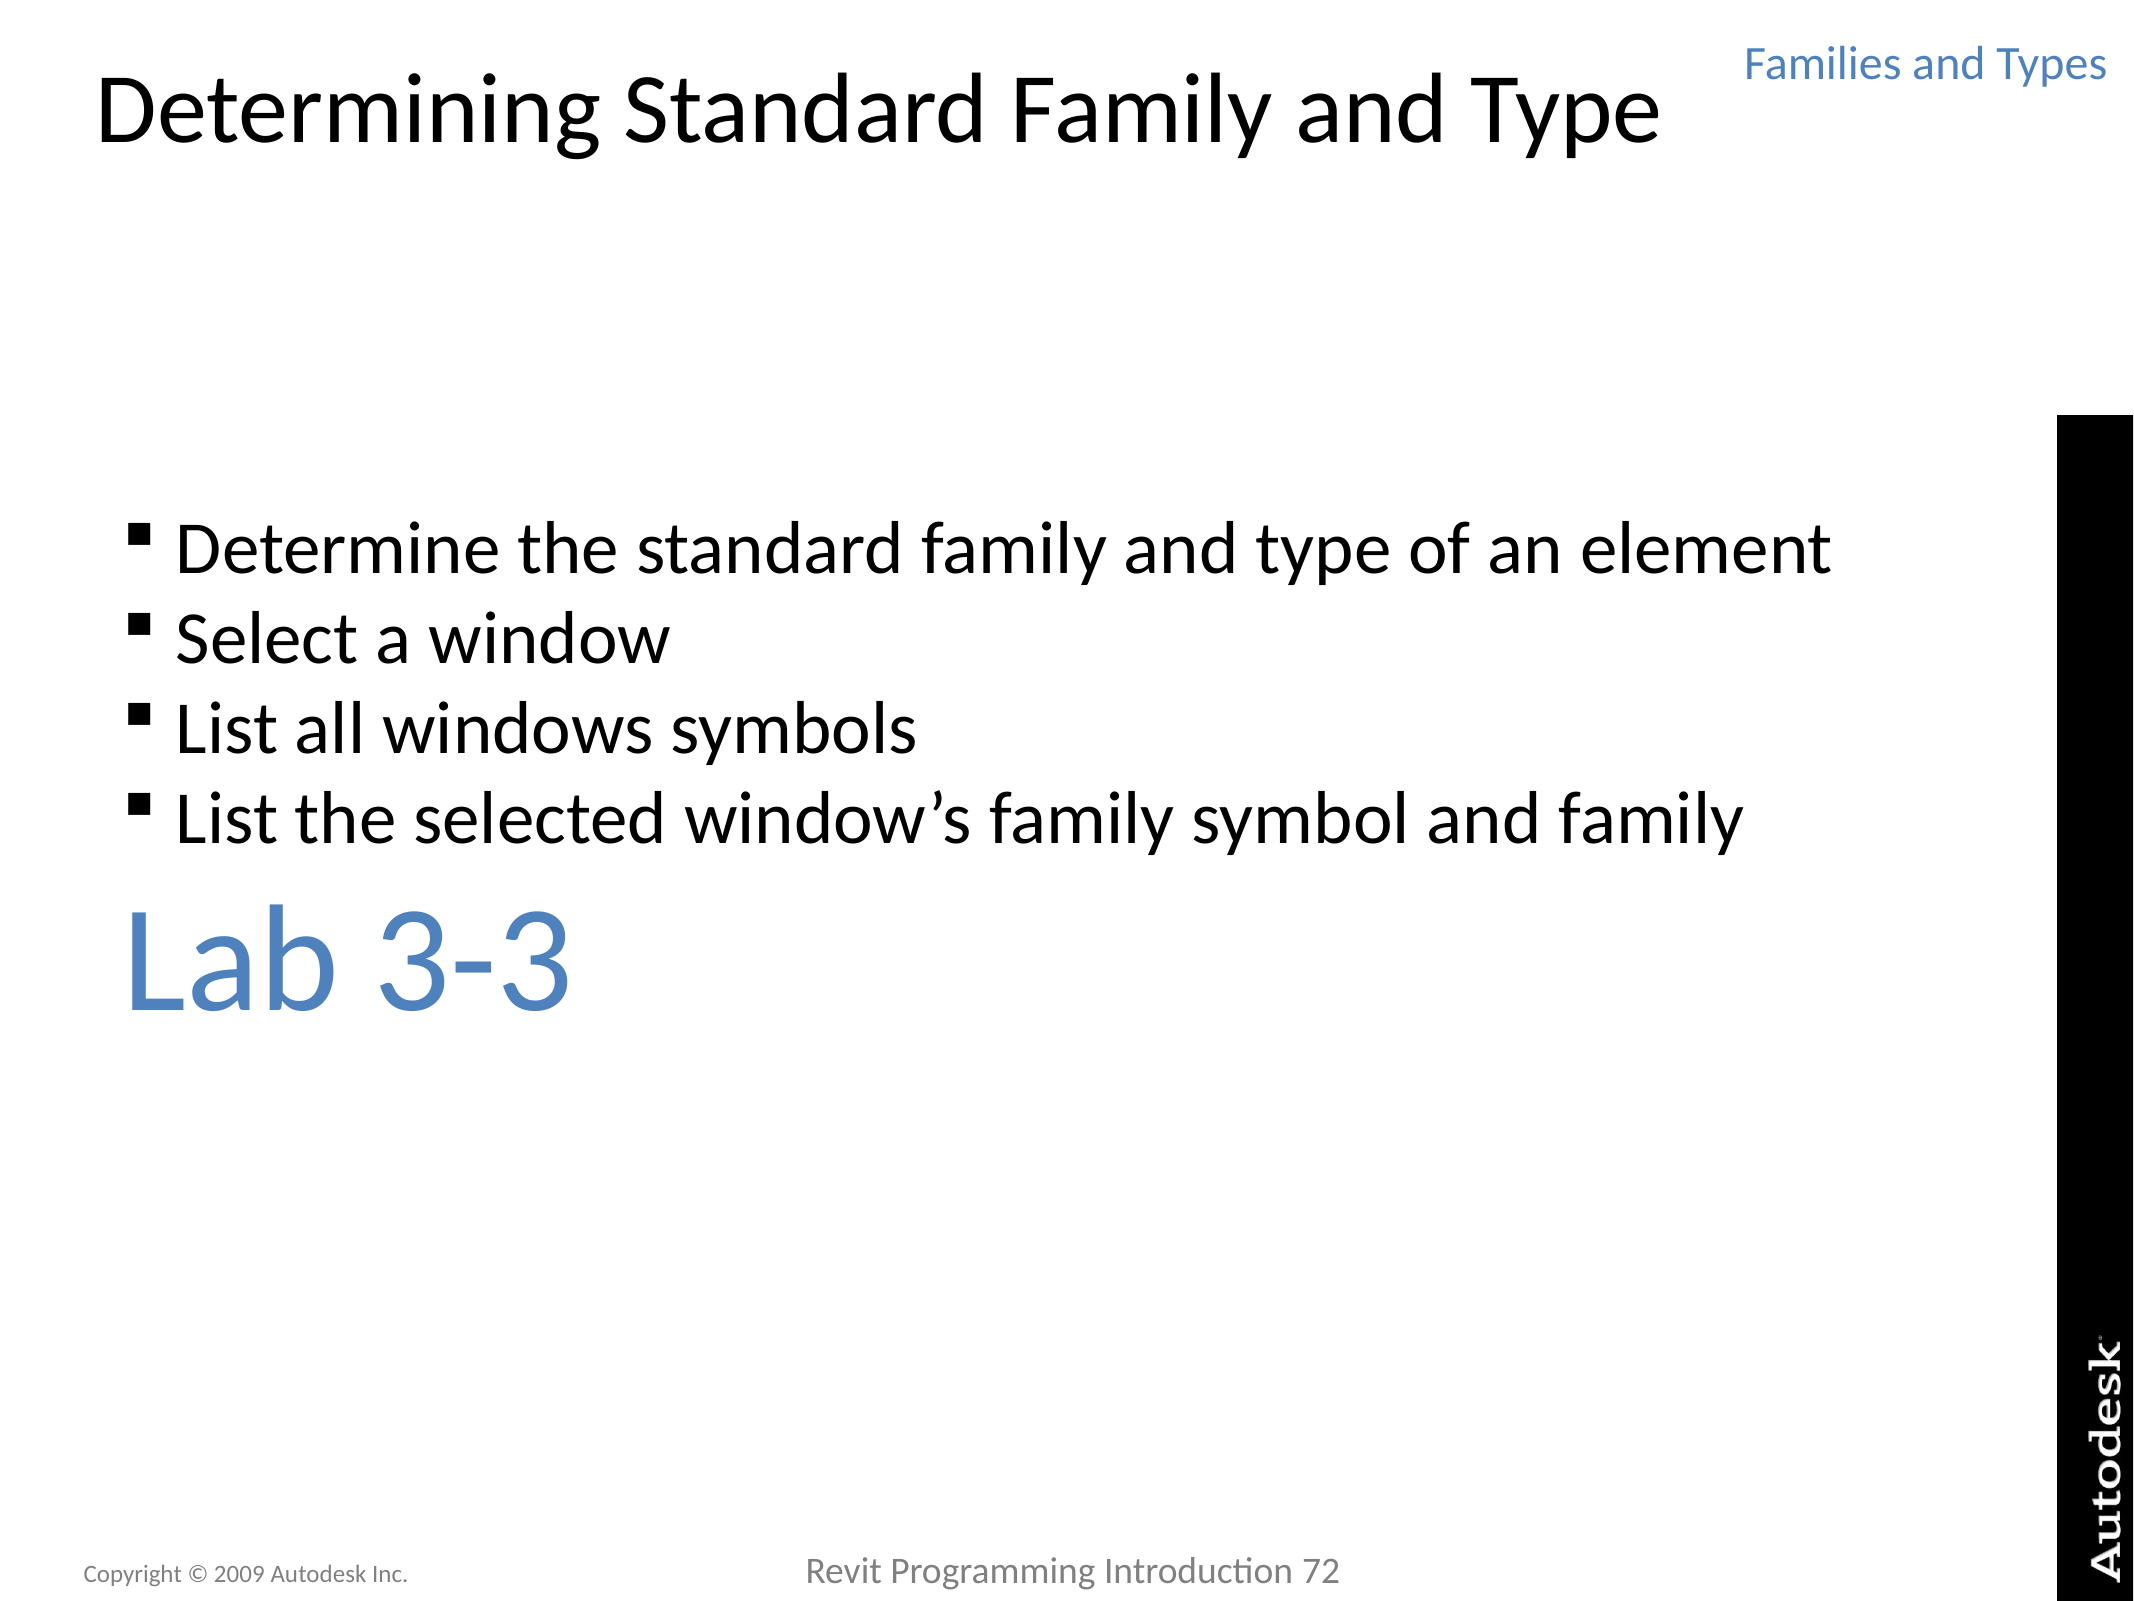

# Determining Standard Family and Type
Families and Types
Determine the standard family and type of an element
Select a window
List all windows symbols
List the selected window’s family symbol and family
Lab 3-3